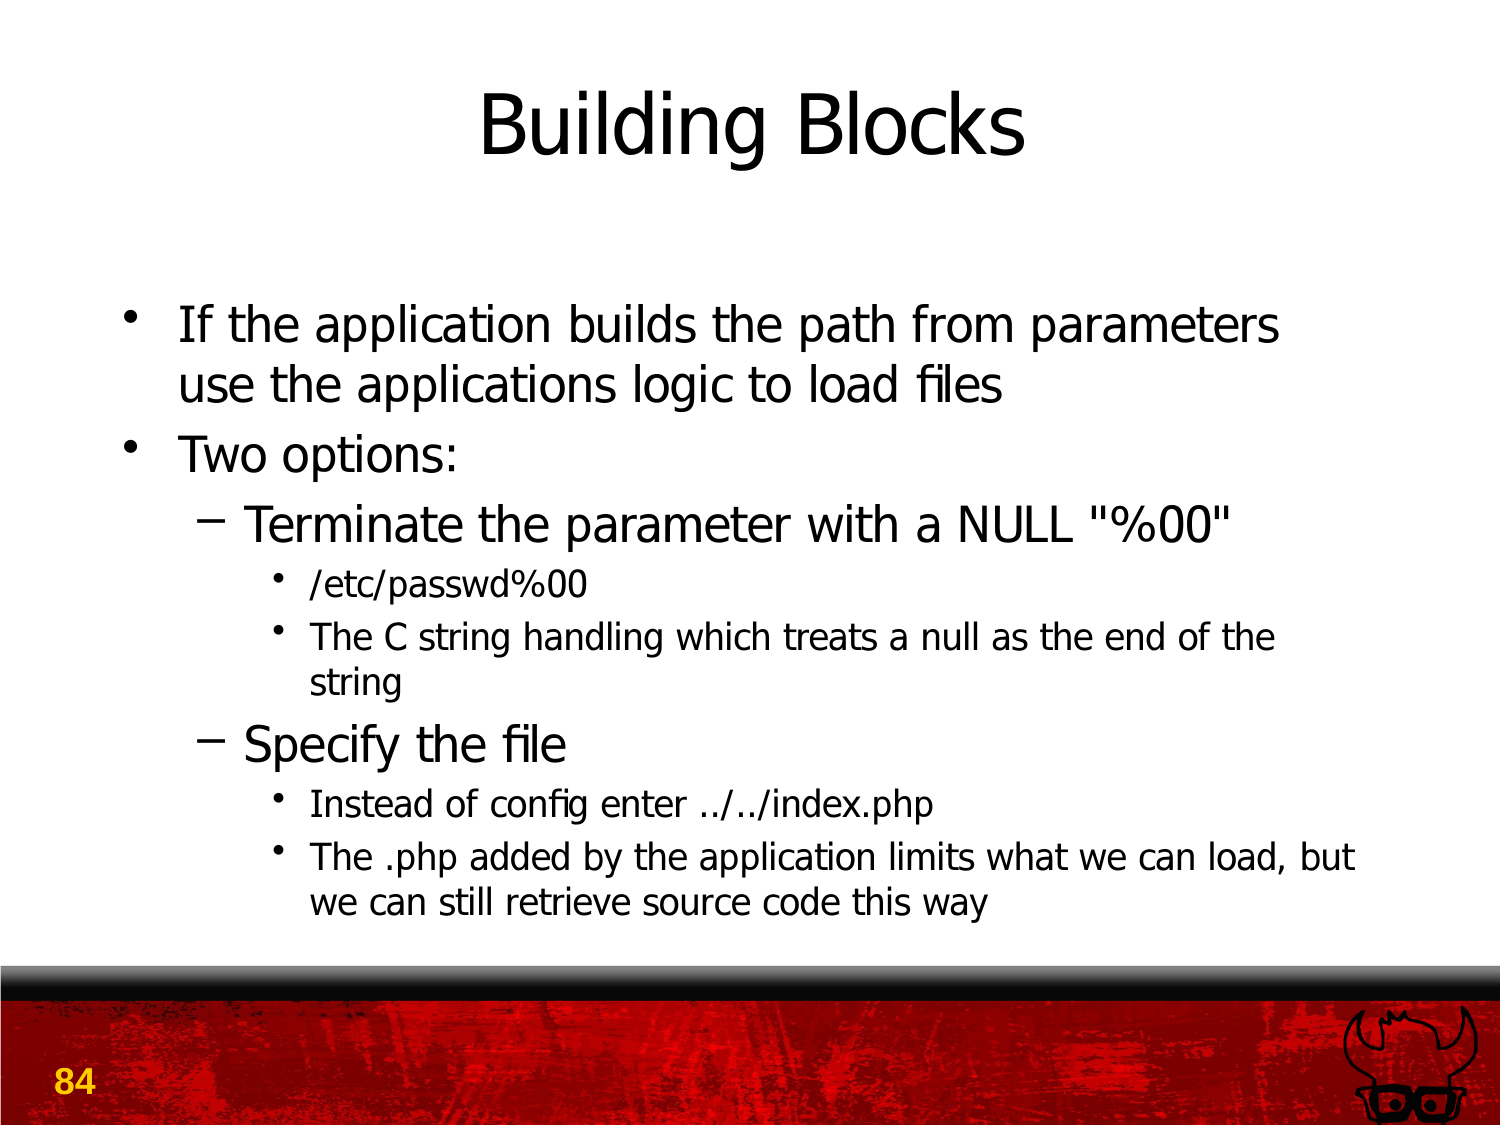

# Building Blocks
If the application builds the path from parameters use the applications logic to load files
Two options:
Terminate the parameter with a NULL "%00"
/etc/passwd%00
The C string handling which treats a null as the end of the string
Specify the file
Instead of config enter ../../index.php
The .php added by the application limits what we can load, but we can still retrieve source code this way